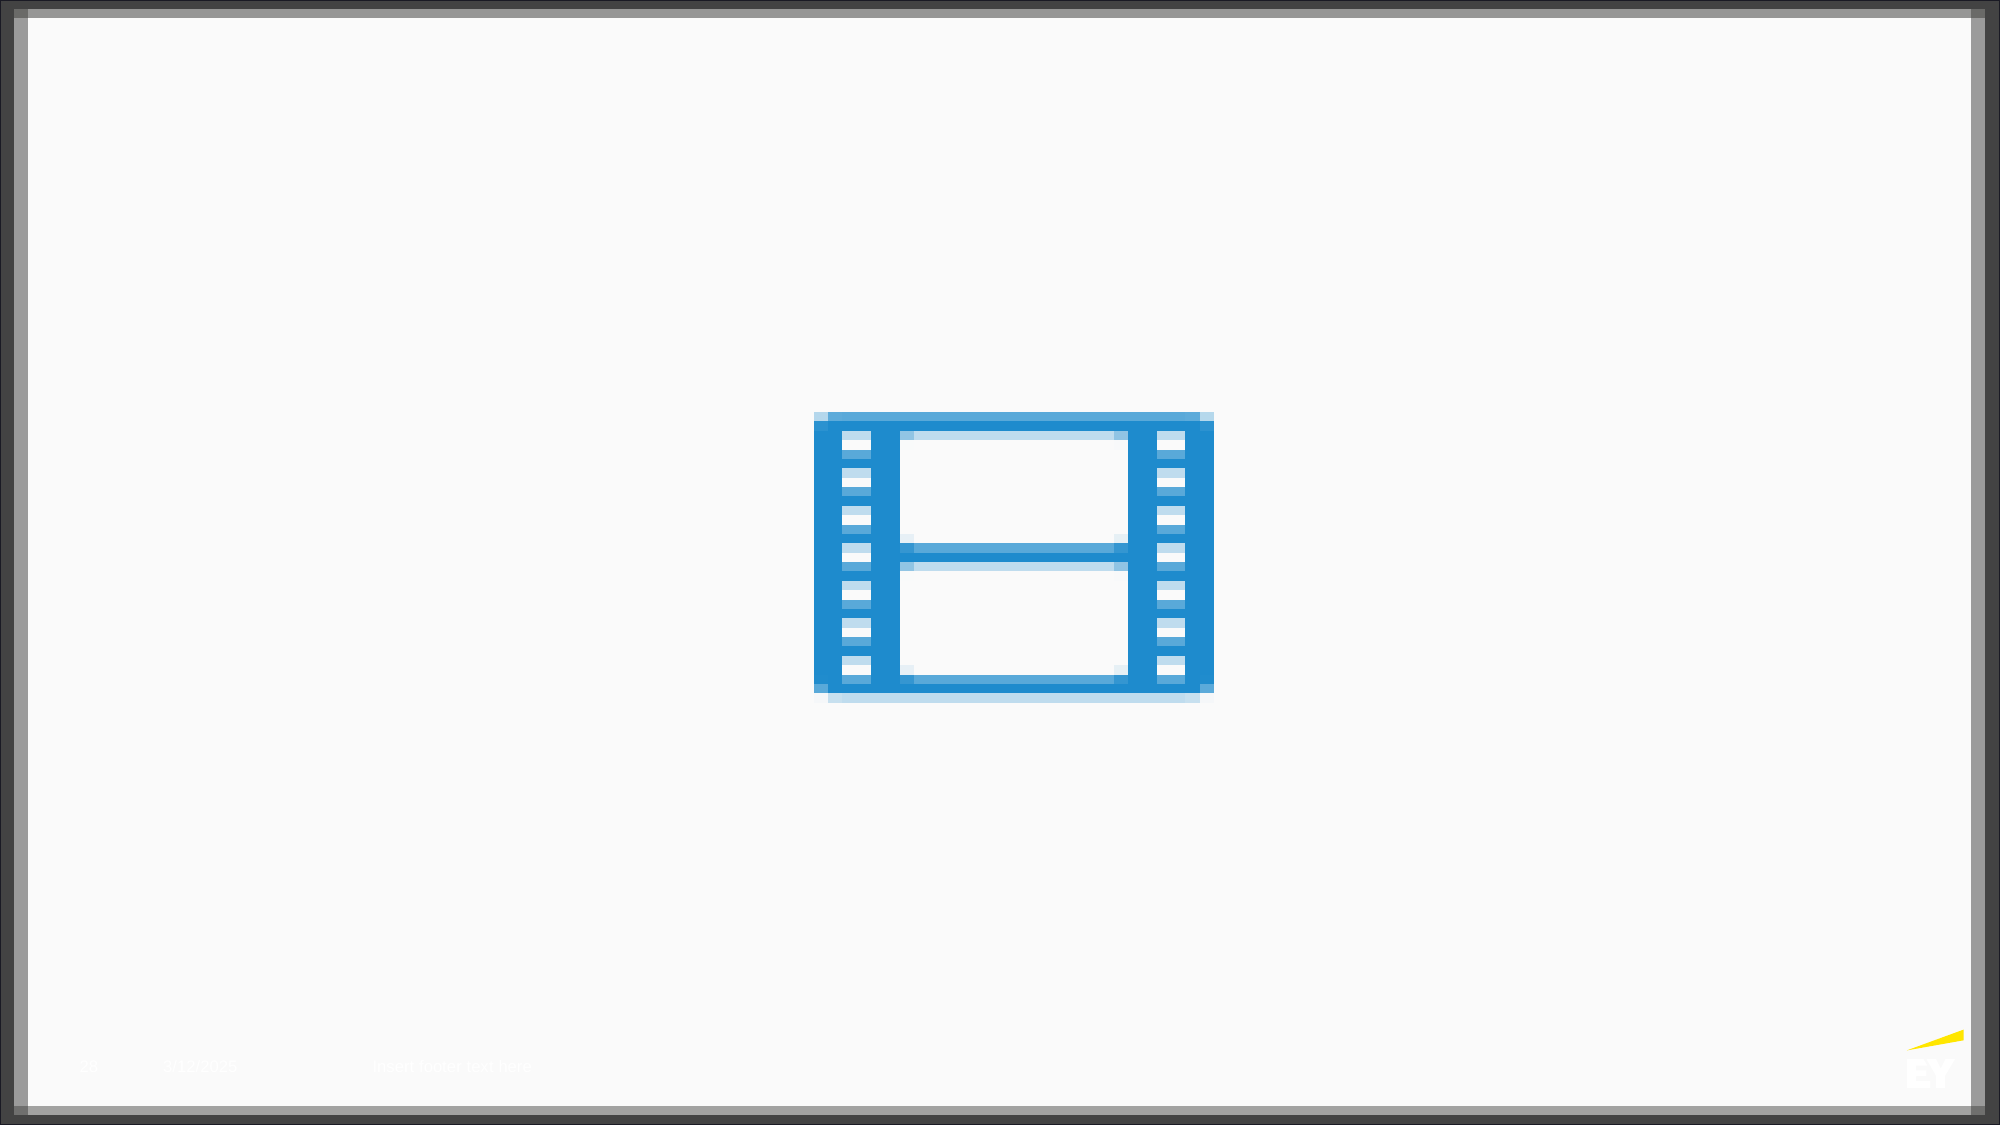

Add media

28
3/12/2025
Insert footer text here